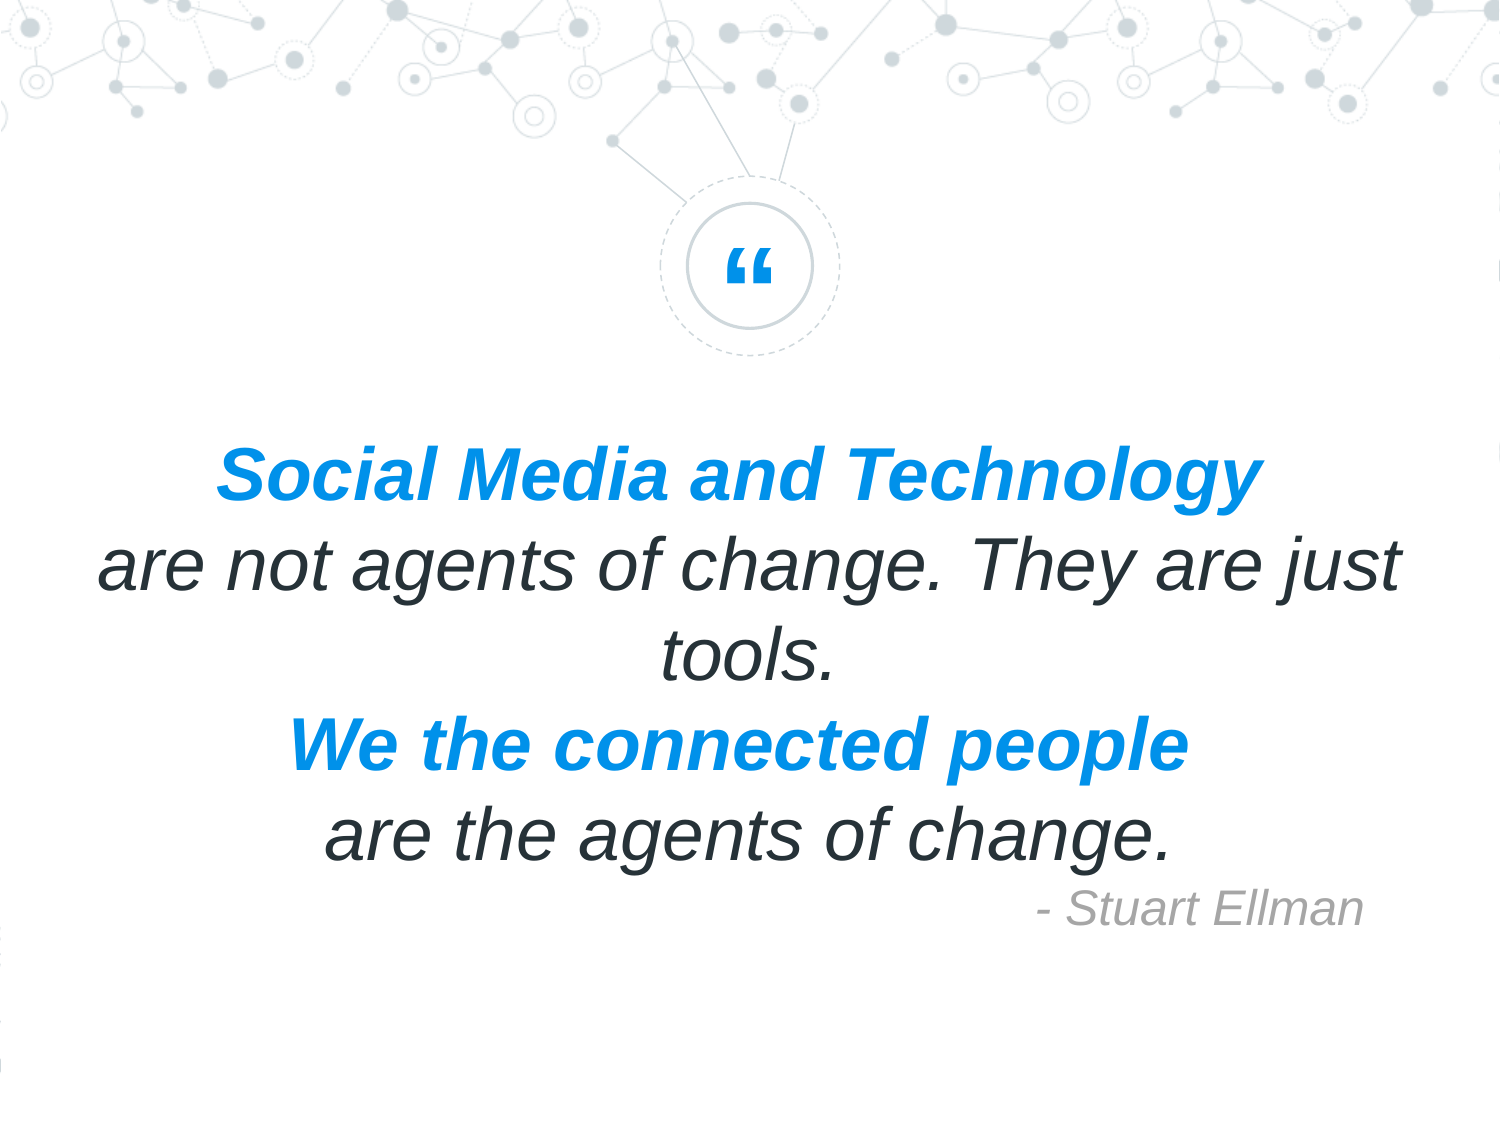

Social Media and Technology
are not agents of change. They are just tools.
We the connected people
are the agents of change.
						- Stuart Ellman